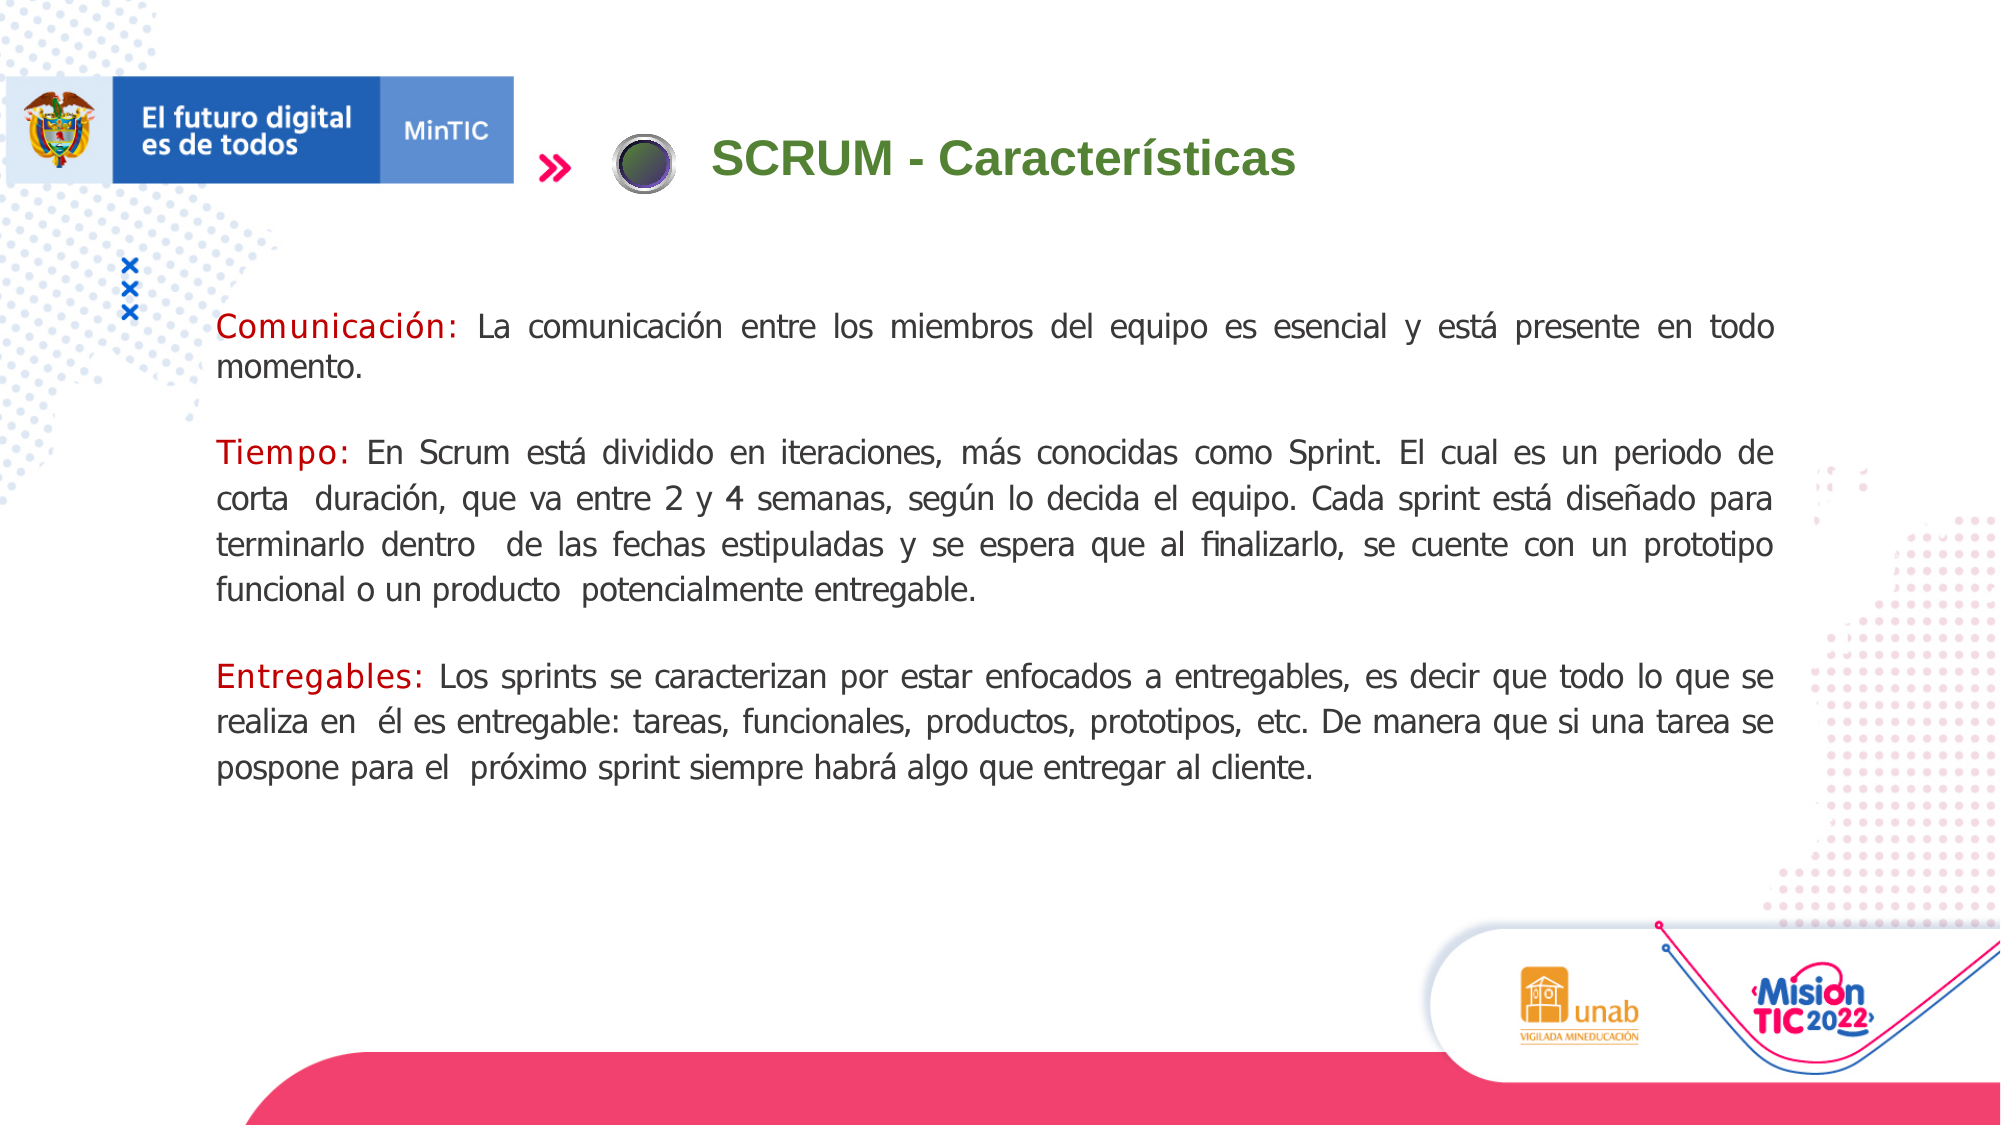

SCRUM - Características

Comunicación: La comunicación entre los miembros del equipo es esencial y está presente en todo momento.

Tiempo: En Scrum está dividido en iteraciones, más conocidas como Sprint. El cual es un periodo de corta  duración, que va entre 2 y 4 semanas, según lo decida el equipo. Cada sprint está diseñado para terminarlo dentro  de las fechas estipuladas y se espera que al finalizarlo, se cuente con un prototipo funcional o un producto  potencialmente entregable.

Entregables: Los sprints se caracterizan por estar enfocados a entregables, es decir que todo lo que se realiza en  él es entregable: tareas, funcionales, productos, prototipos, etc. De manera que si una tarea se pospone para el  próximo sprint siempre habrá algo que entregar al cliente.